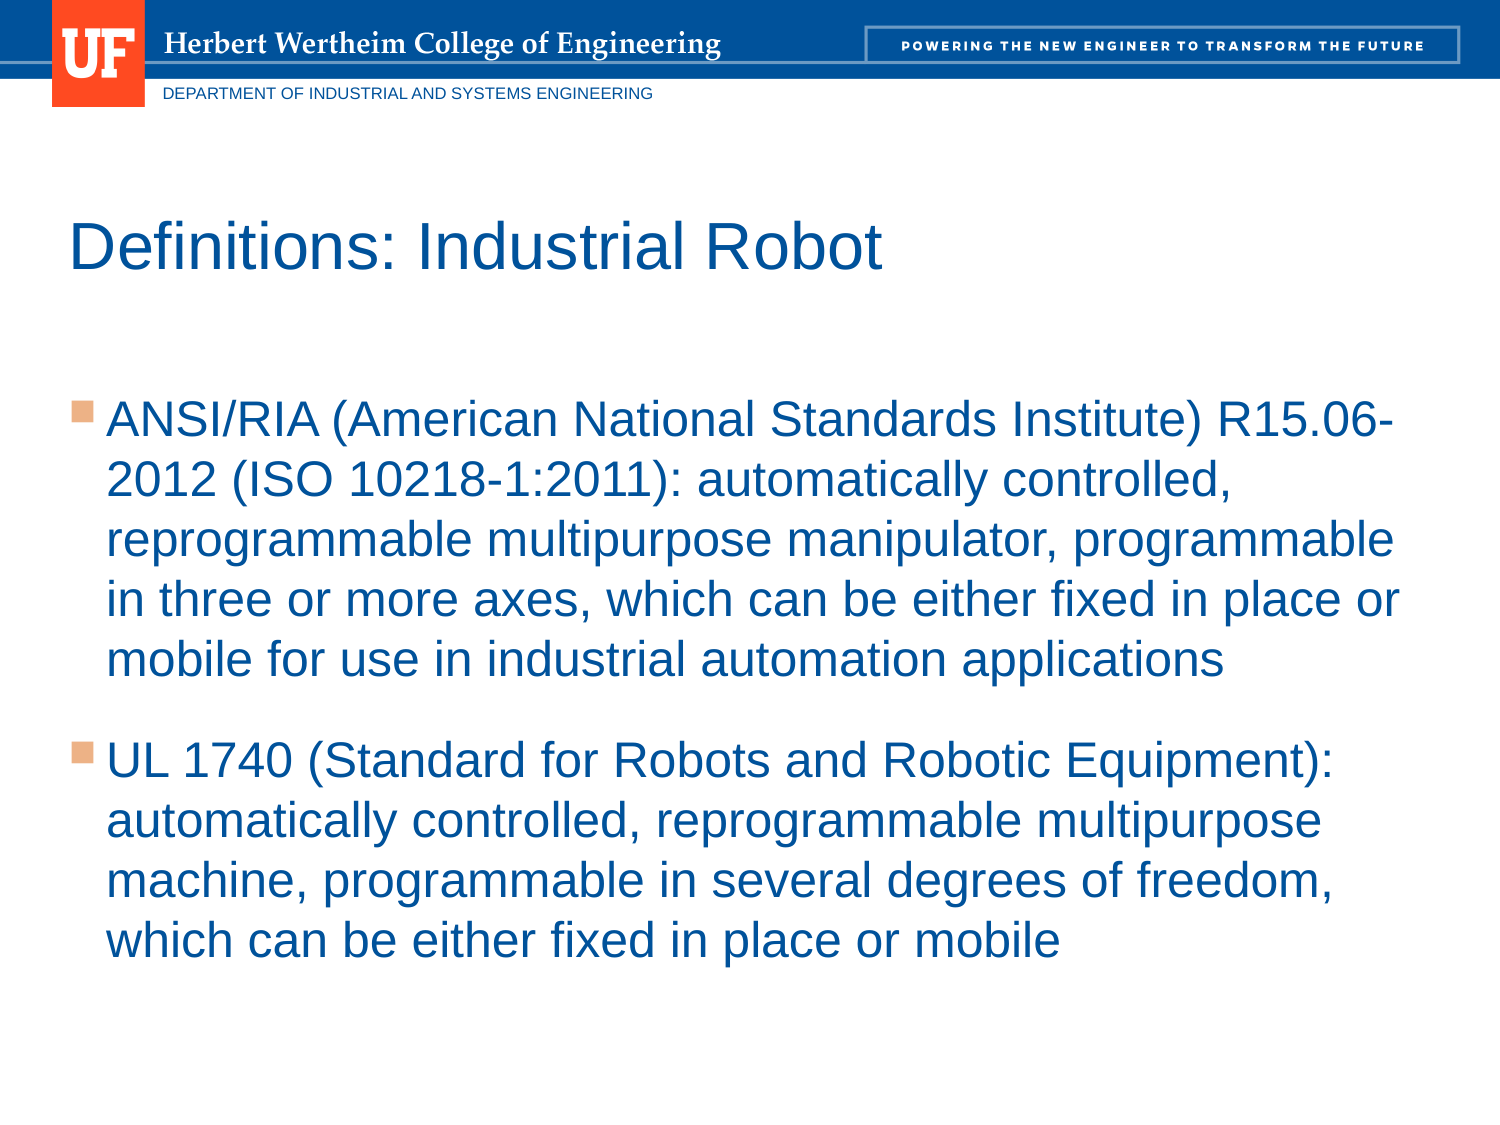

# Definitions: Industrial Robot
ANSI/RIA (American National Standards Institute) R15.06-2012 (ISO 10218-1:2011): automatically controlled, reprogrammable multipurpose manipulator, programmable in three or more axes, which can be either fixed in place or mobile for use in industrial automation applications
UL 1740 (Standard for Robots and Robotic Equipment): automatically controlled, reprogrammable multipurpose machine, programmable in several degrees of freedom, which can be either fixed in place or mobile